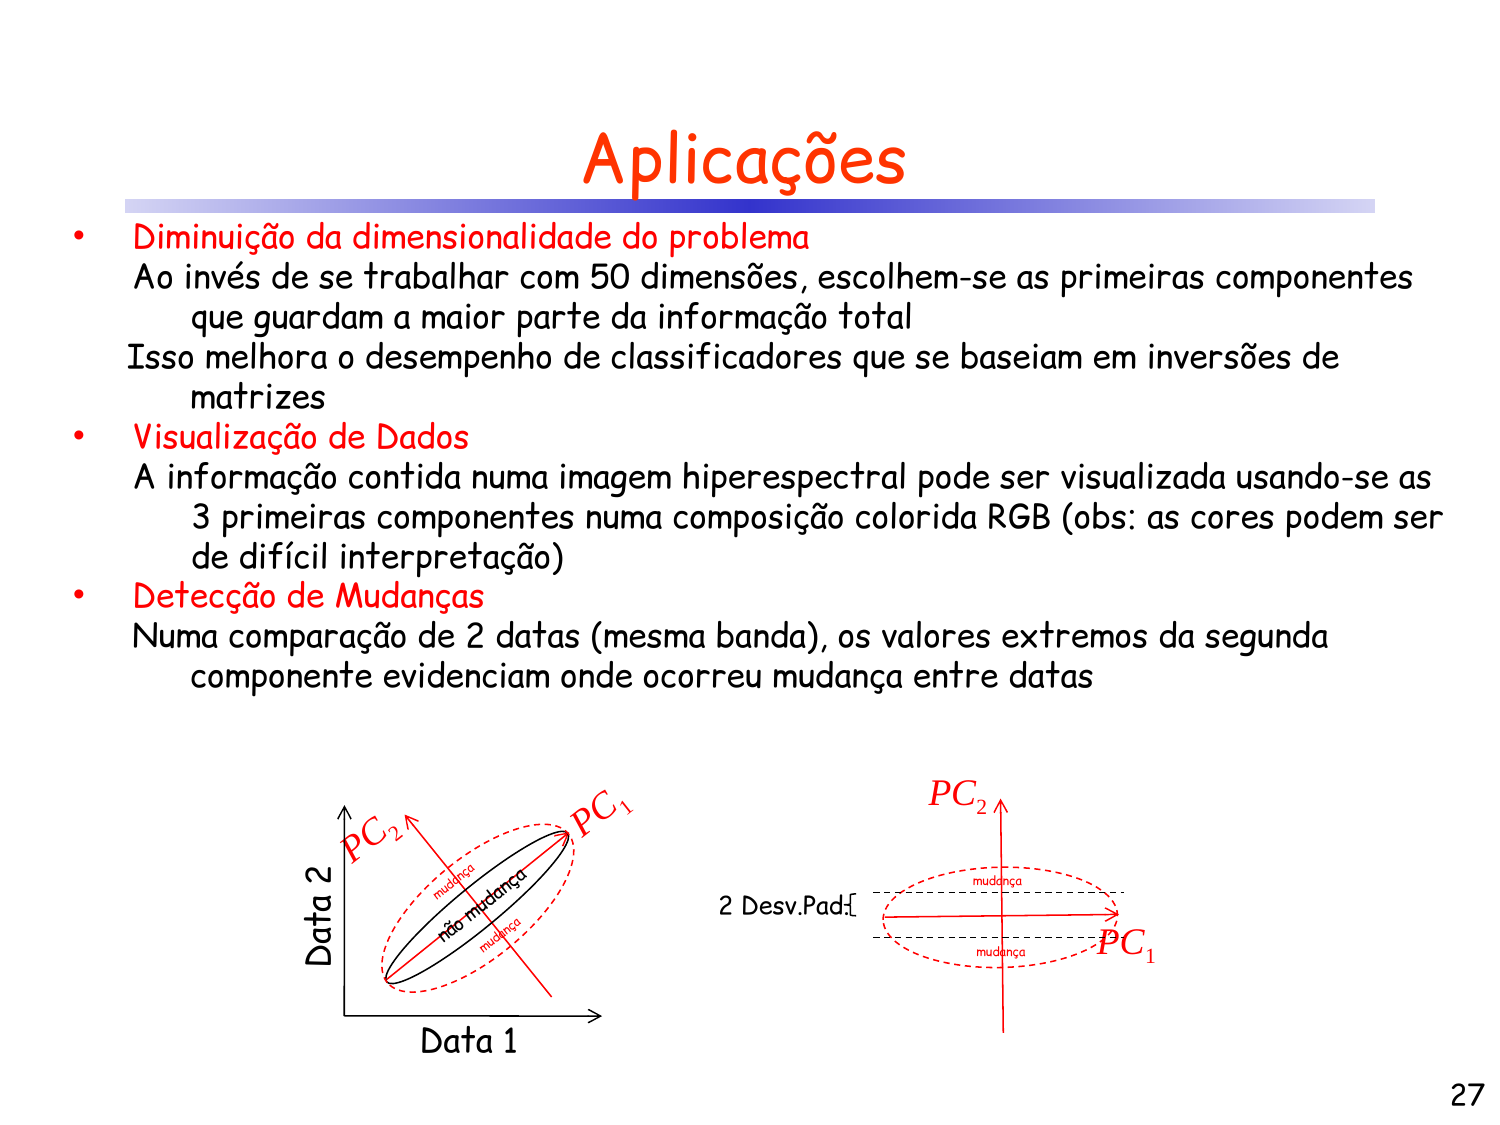

# Aplicações
Diminuição da dimensionalidade do problema
Ao invés de se trabalhar com 50 dimensões, escolhem-se as primeiras componentes que guardam a maior parte da informação total
Isso melhora o desempenho de classificadores que se baseiam em inversões de matrizes
Visualização de Dados
A informação contida numa imagem hiperespectral pode ser visualizada usando-se as 3 primeiras componentes numa composição colorida RGB (obs: as cores podem ser de difícil interpretação)
Detecção de Mudanças
Numa comparação de 2 datas (mesma banda), os valores extremos da segunda componente evidenciam onde ocorreu mudança entre datas
PC2
PC1
PC2
PC1

mudança
mudança

Data 2
Data 1

mudança
mudança
2 Desv.Pad.

não mudança
27